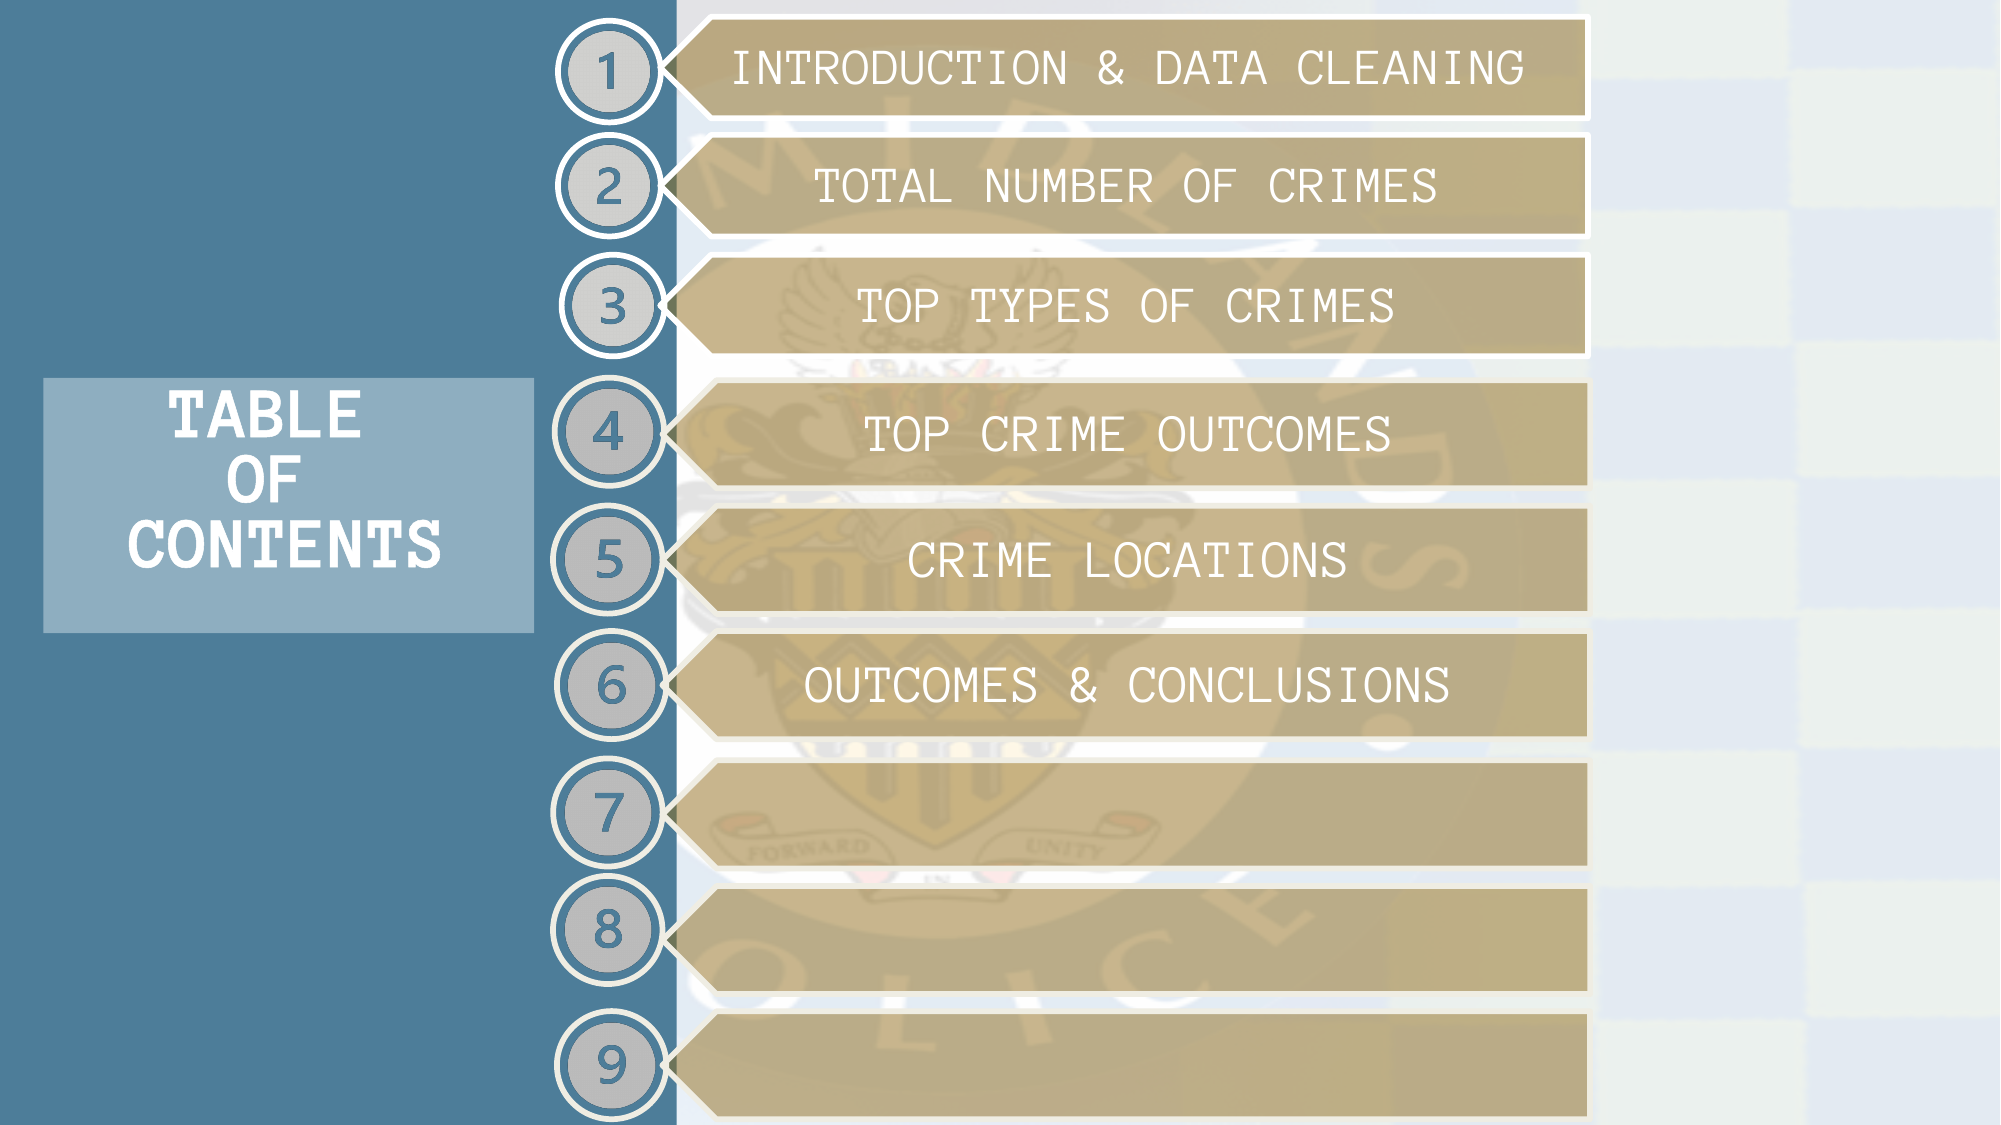

INTRODUCTION & DATA CLEANING
TOTAL NUMBER OF CRIMES
TOP TYPES OF CRIMES
CRIME LOCATIONS
OUTCOMES & CONCLUSIONS
TOP CRIME OUTCOMES

TABLE
OF
CONTENTS